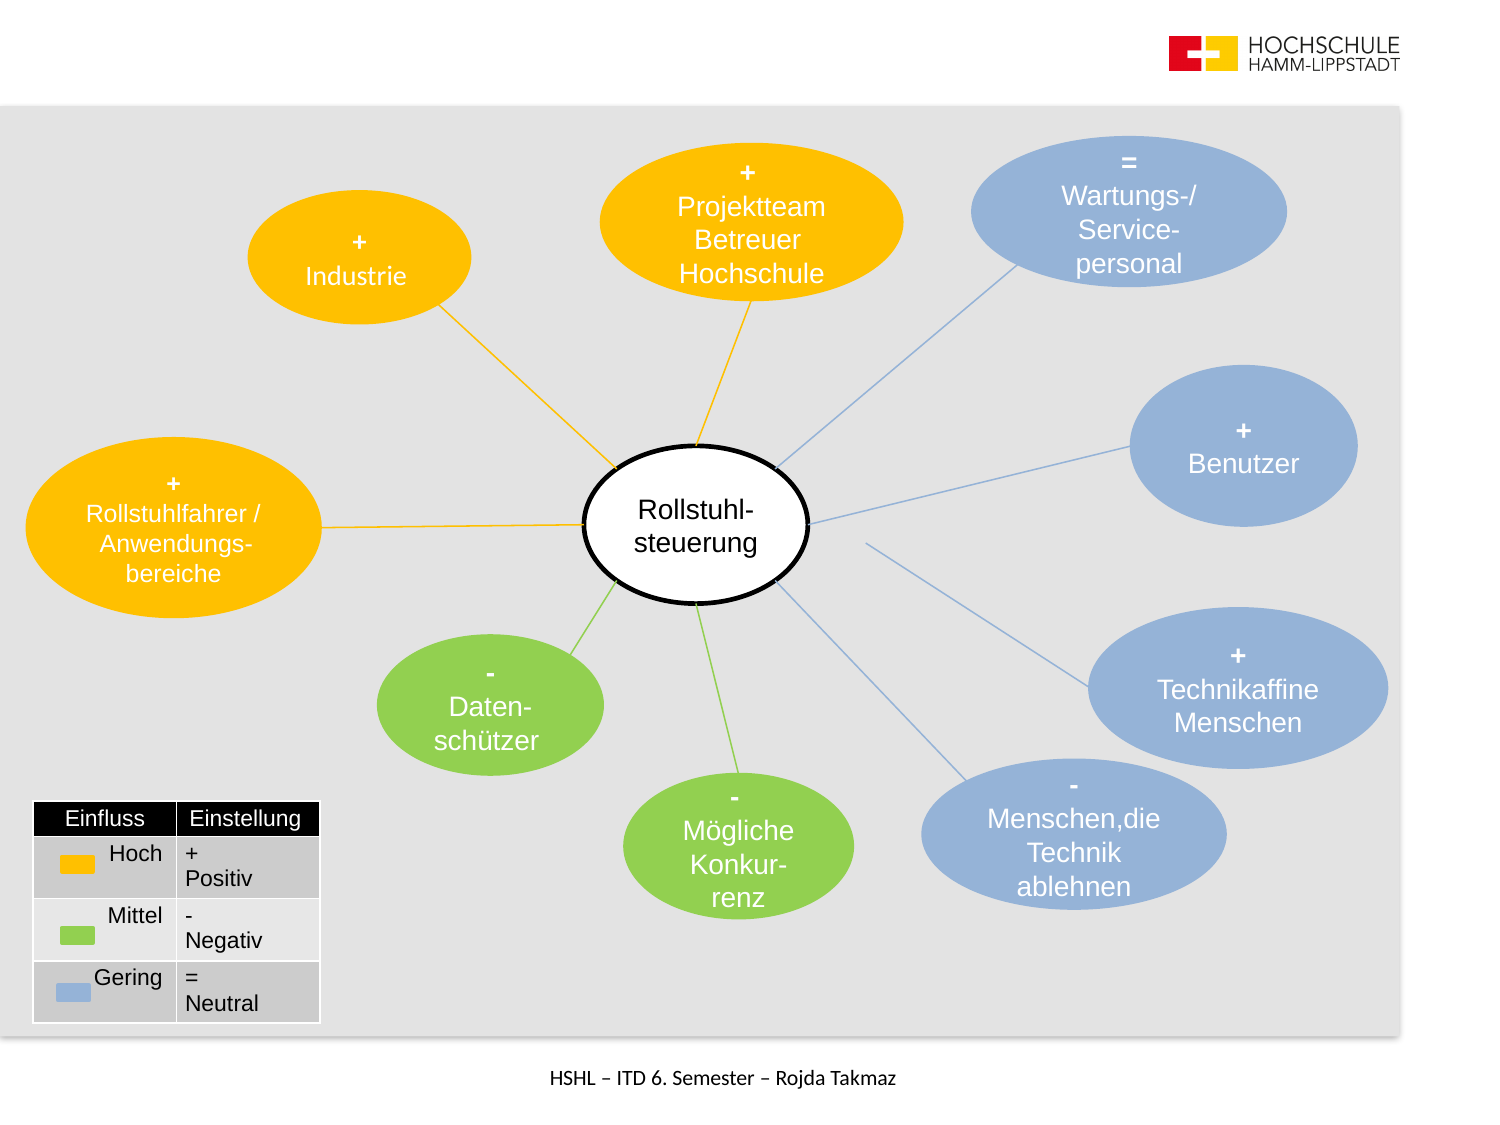

=
Wartungs-/Service-
personal
+
Projektteam
Betreuer
Hochschule
+
Industrie
+
Benutzer
+
Rollstuhlfahrer /  Anwendungs-bereiche
Rollstuhl-steuerung
+
Technikaffine
Menschen
-
Daten-
schützer
-
Menschen,die Technik ablehnen
-
Mögliche Konkur-
renz
| Einfluss | Einstellung |
| --- | --- |
| Hoch | + Positiv |
| Mittel | - Negativ |
| Gering | = Neutral |

HSHL – ITD 6. Semester – Rojda Takmaz